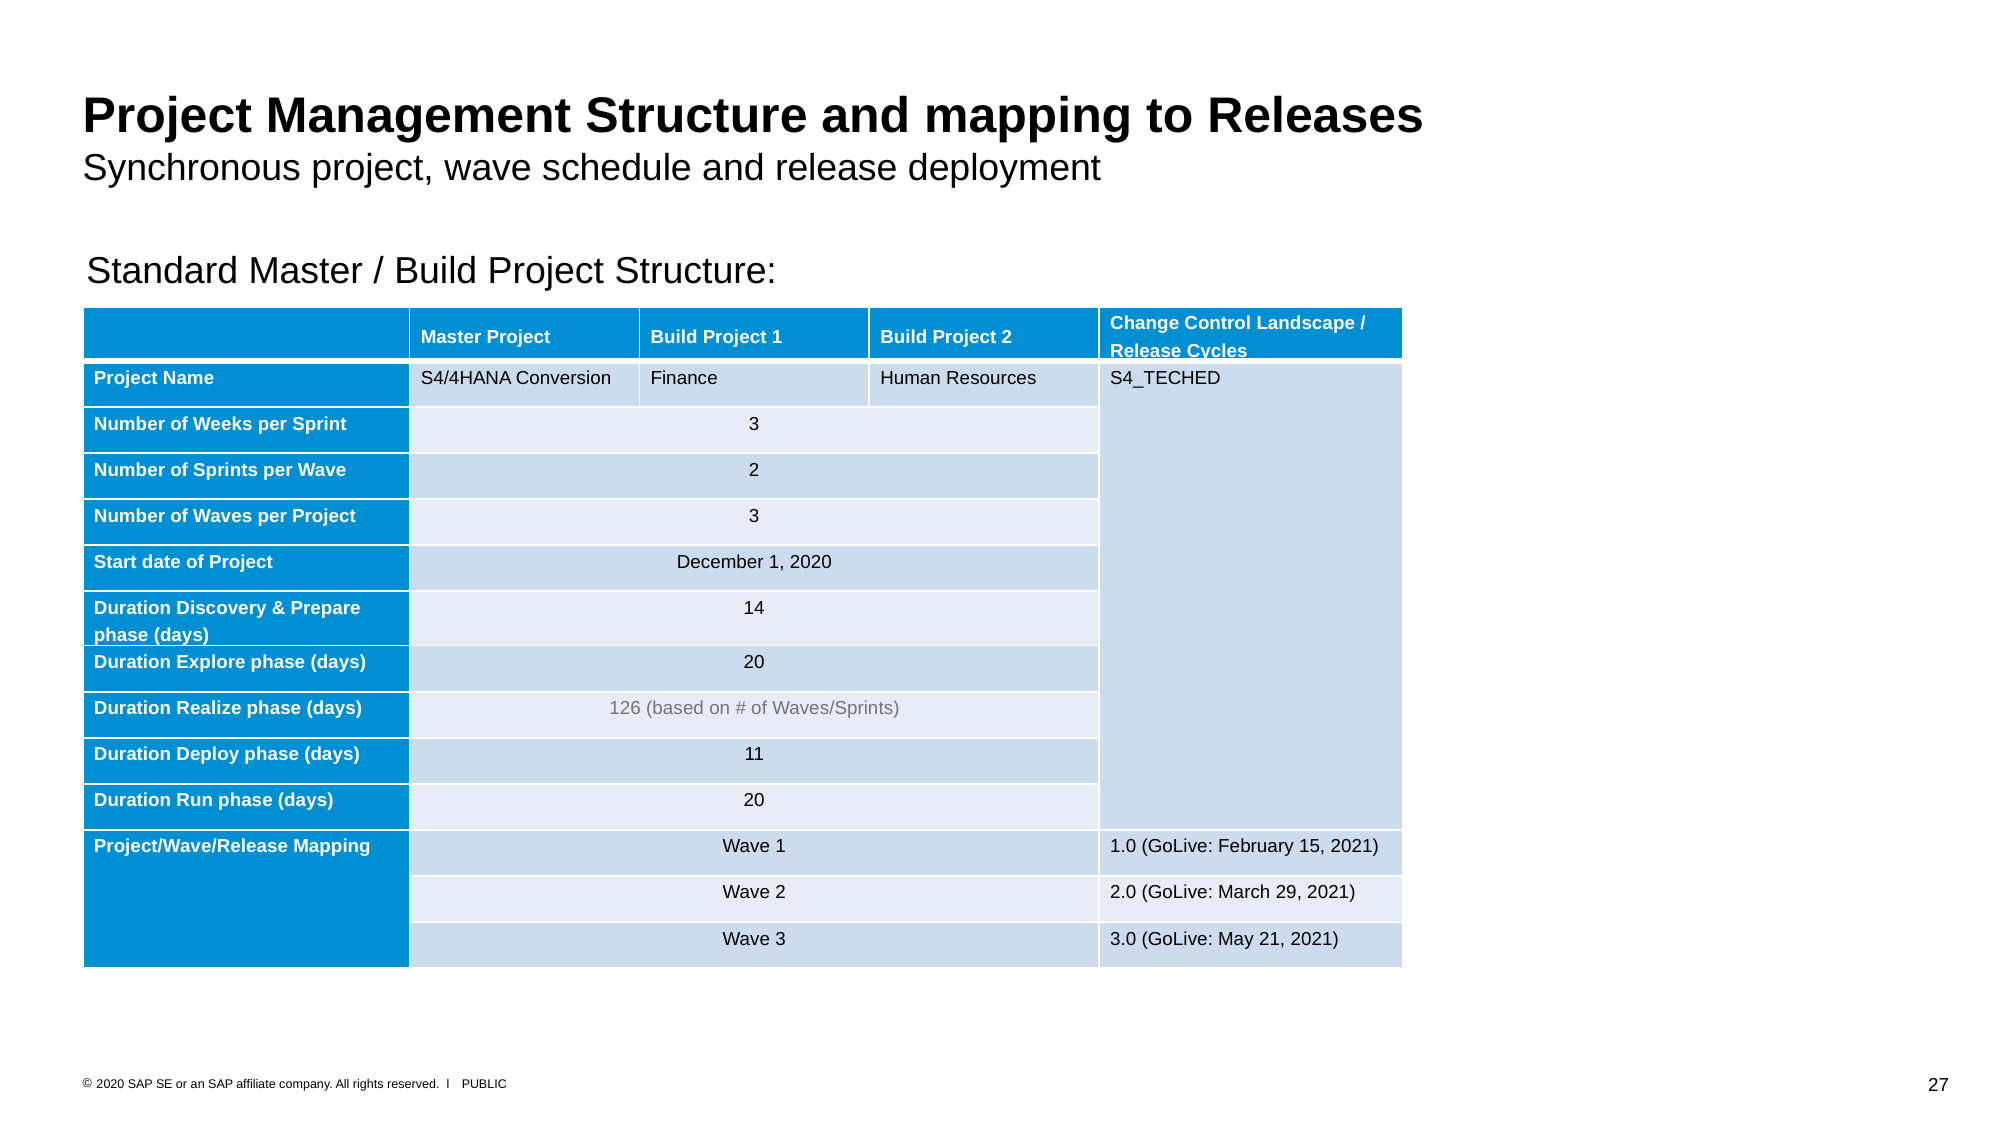

# Project Management Structure and mapping to Releases Synchronous project, wave schedule and release deployment
Standard Master / Build Project Structure:
|  | Master Project | Build Project 1 | Build Project 2 | Change Control Landscape / Release Cycles |
| --- | --- | --- | --- | --- |
| Project Name | S4/4HANA Conversion | Finance | Human Resources | S4\_TECHED |
| Number of Weeks per Sprint | 3 |  |  |  |
| Number of Sprints per Wave | 2 |  |  |  |
| Number of Waves per Project | 3 |  |  |  |
| Start date of Project | December 1, 2020 |  |  |  |
| Duration Discovery & Prepare phase (days) | 14 |  |  |  |
| Duration Explore phase (days) | 20 |  |  |  |
| Duration Realize phase (days) | 126 (based on # of Waves/Sprints) |  |  |  |
| Duration Deploy phase (days) | 11 |  |  |  |
| Duration Run phase (days) | 20 |  |  |  |
| Project/Wave/Release Mapping | Wave 1 |  |  | 1.0 (GoLive: February 15, 2021) |
|  | Wave 2 |  |  | 2.0 (GoLive: March 29, 2021) |
|  | Wave 3 |  |  | 3.0 (GoLive: May 21, 2021) |